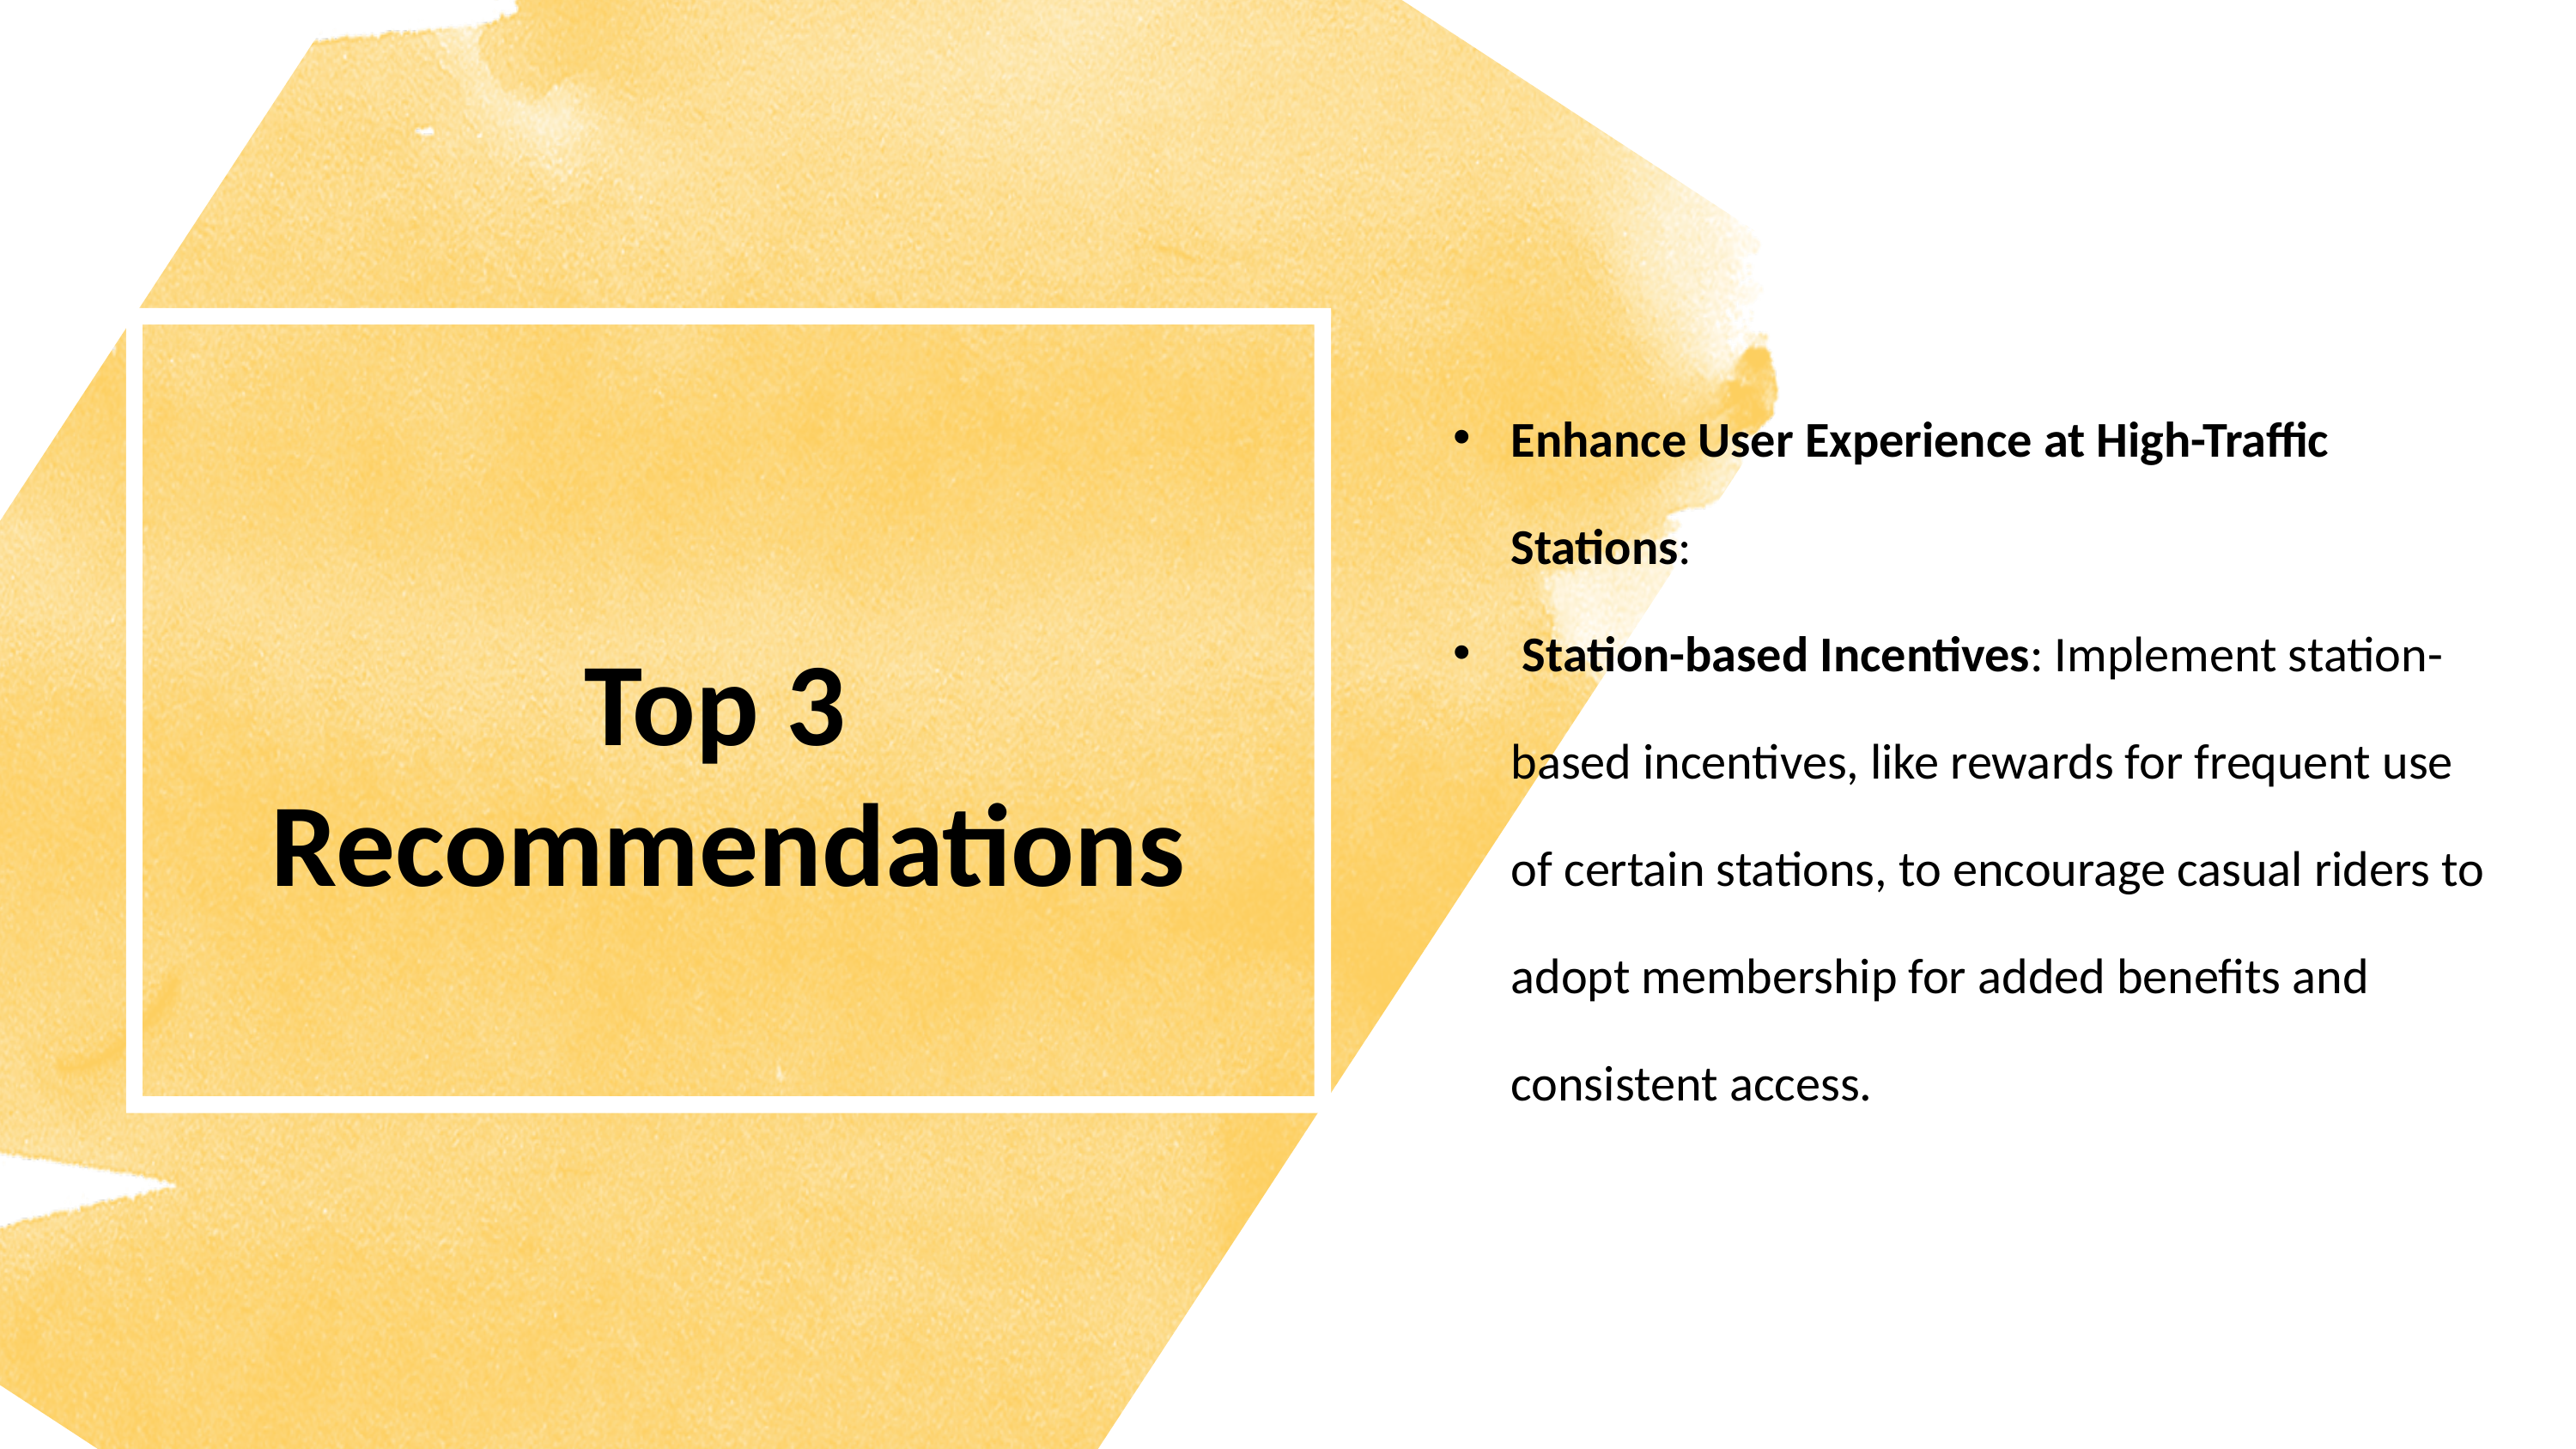

Enhance User Experience at High-Traffic Stations:
 Station-based Incentives: Implement station-based incentives, like rewards for frequent use of certain stations, to encourage casual riders to adopt membership for added benefits and consistent access.

Top 3
Recommendations